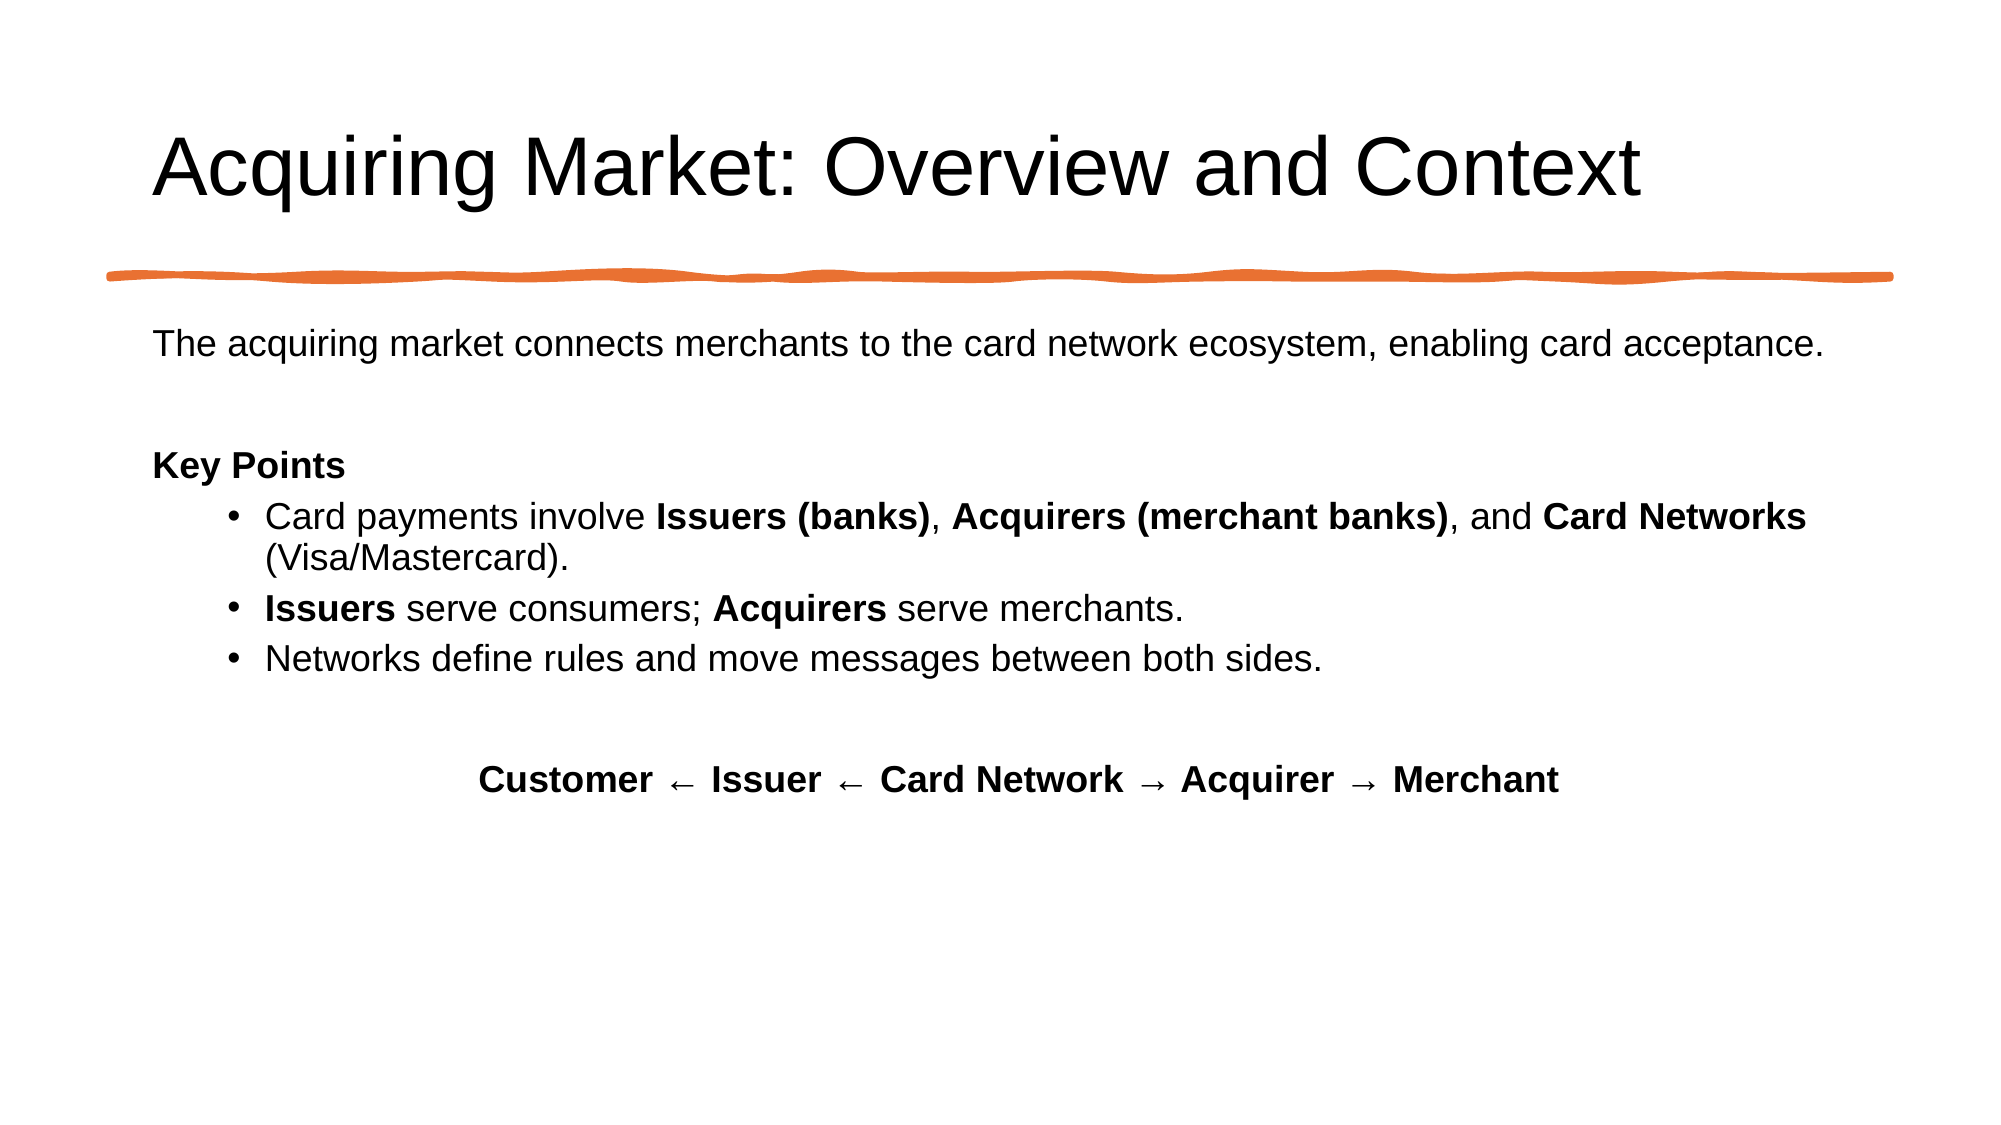

# Acquiring Market: Overview and Context

The acquiring market connects merchants to the card network ecosystem, enabling card acceptance.

Key Points
Card payments involve Issuers (banks), Acquirers (merchant banks), and Card Networks (Visa/Mastercard).
Issuers serve consumers; Acquirers serve merchants.
Networks define rules and move messages between both sides.

Customer ← Issuer ← Card Network → Acquirer → Merchant